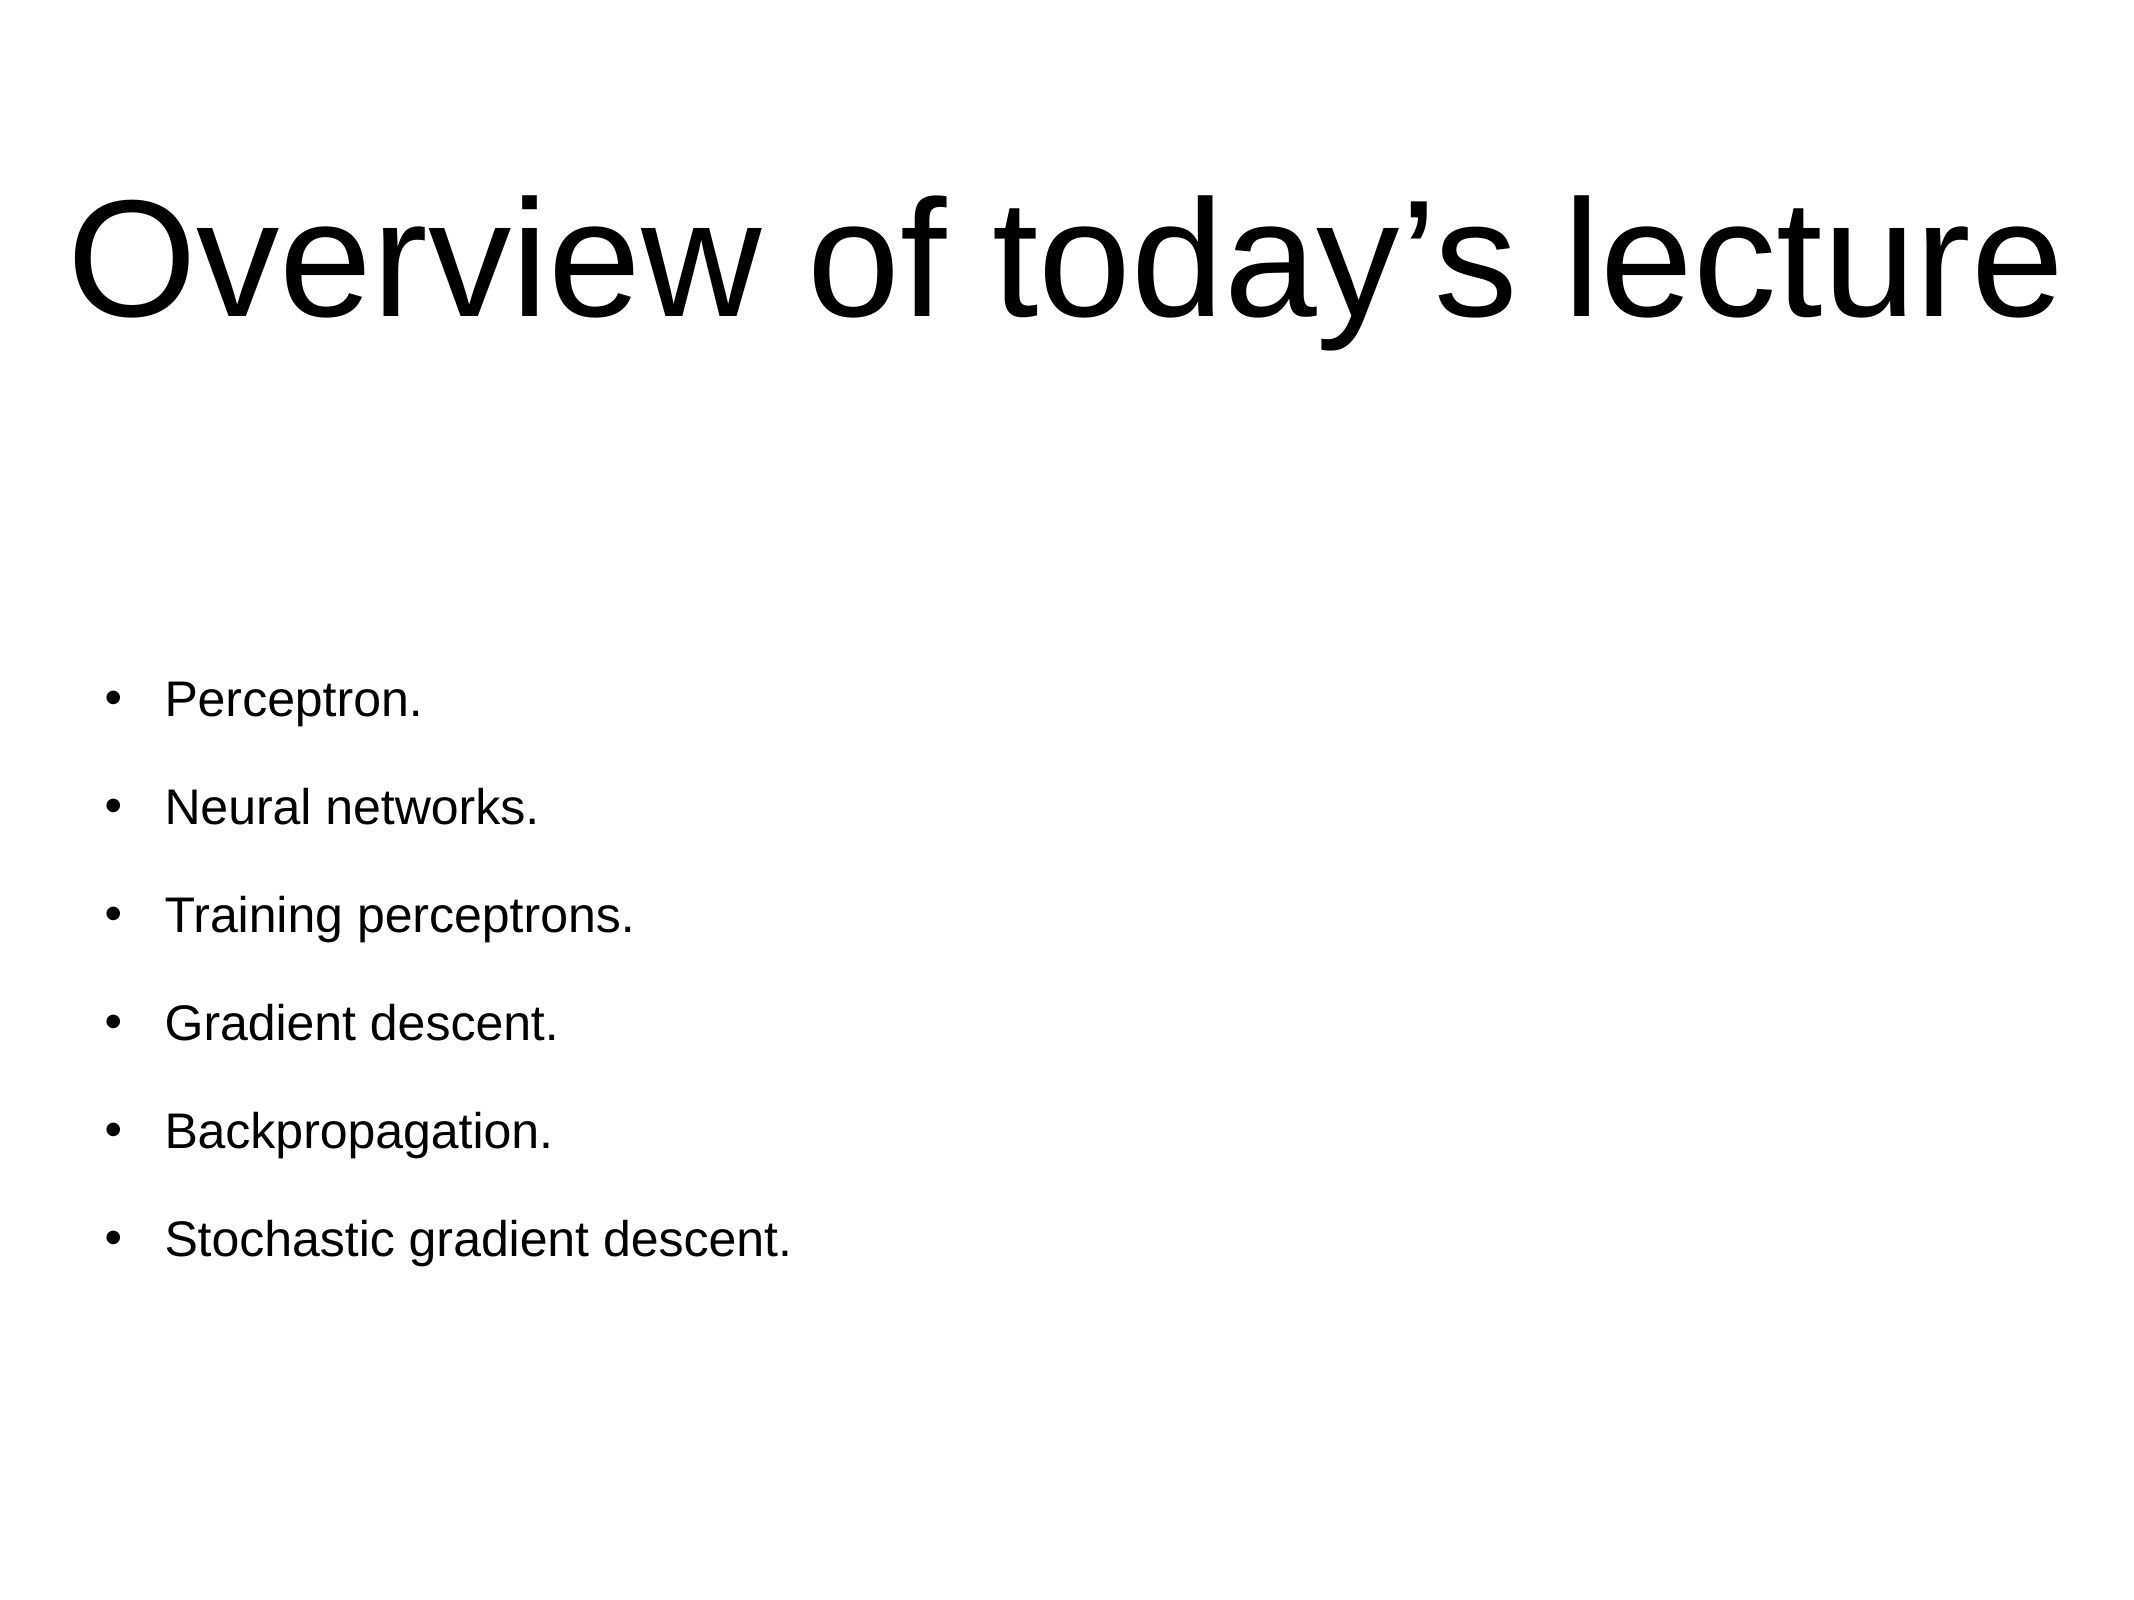

# Overview of today’s lecture
Perceptron.

Neural networks.

Training perceptrons.

Gradient descent.

Backpropagation.

Stochastic gradient descent.